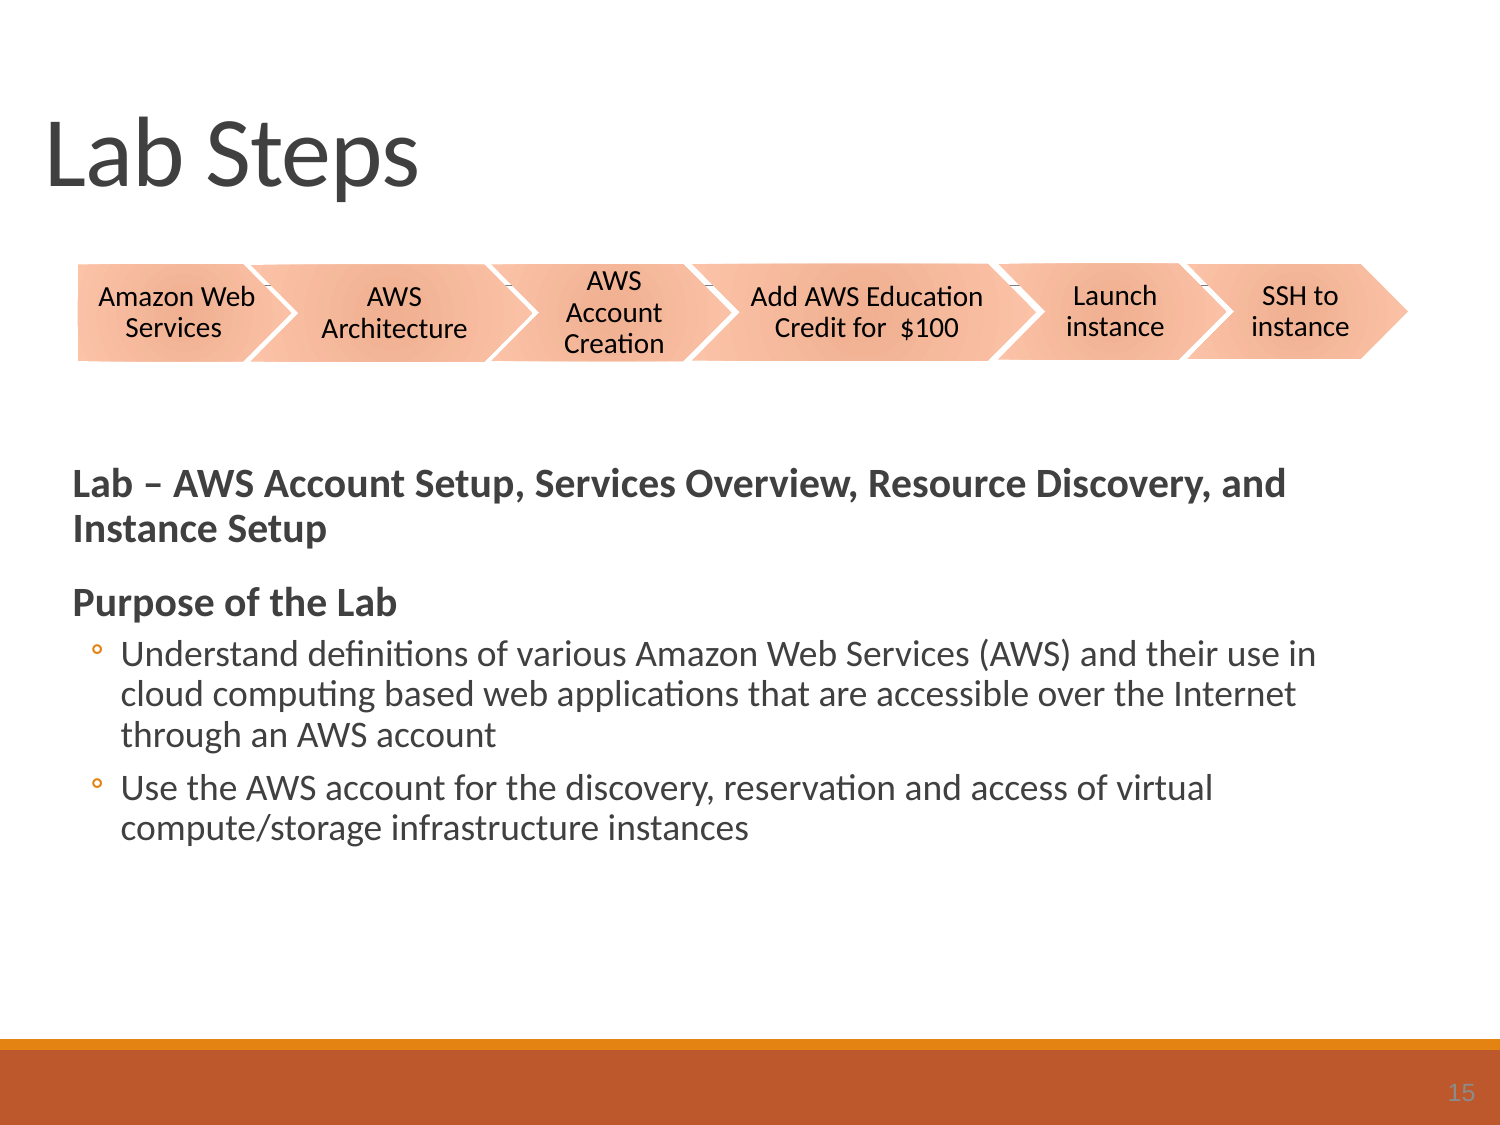

# Lab Steps
Amazon Web Services
AWS Architecture
AWS Account Creation
Add AWS Education Credit for  $100
Launch instance
SSH to instance
Lab – AWS Account Setup, Services Overview, Resource Discovery, and Instance Setup
Purpose of the Lab
Understand definitions of various Amazon Web Services (AWS) and their use in cloud computing based web applications that are accessible over the Internet through an AWS account
Use the AWS account for the discovery, reservation and access of virtual compute/storage infrastructure instances
15